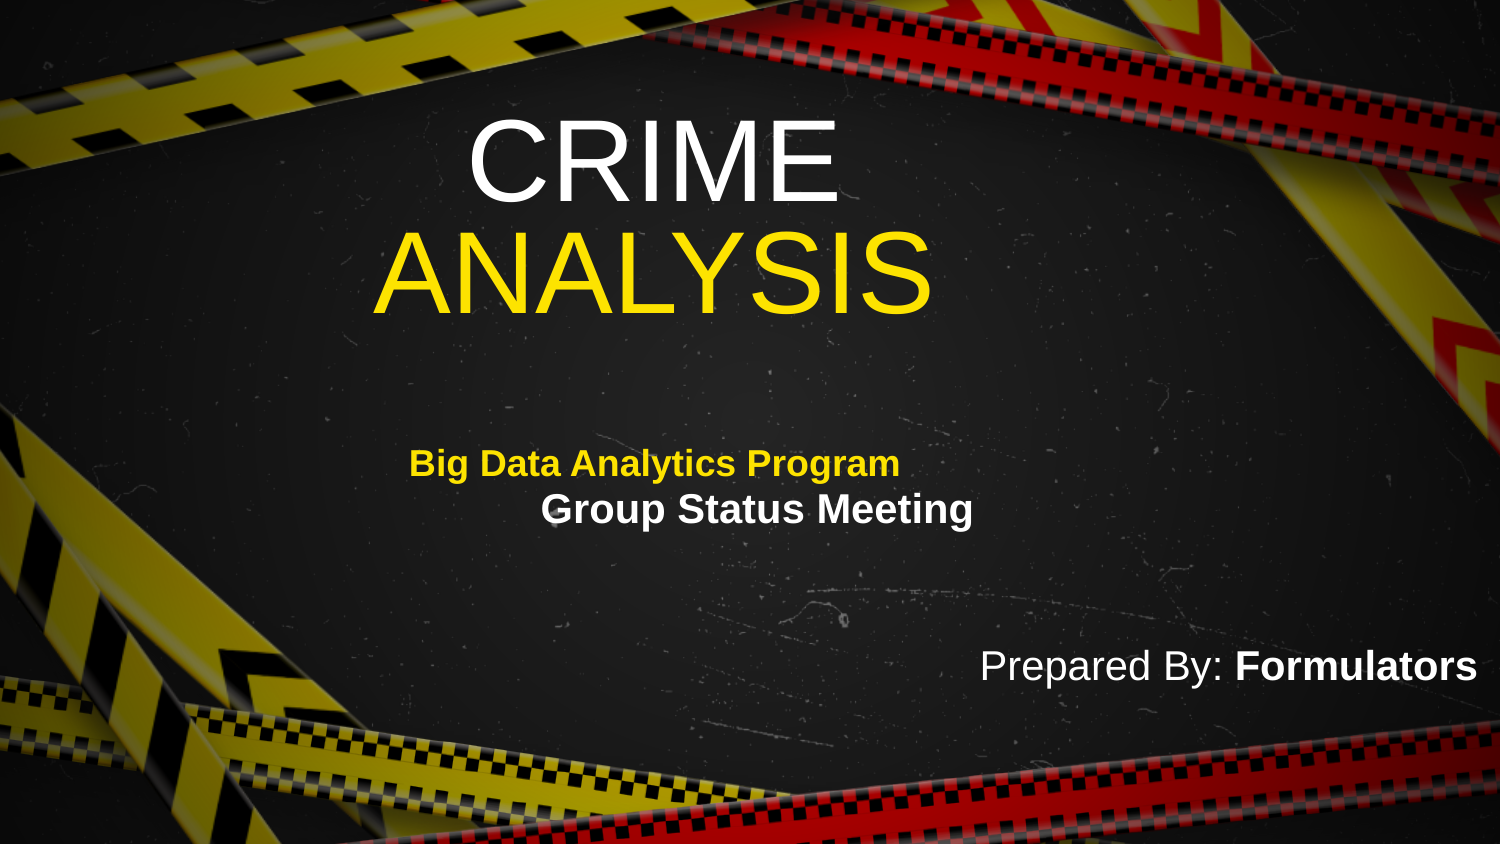

# CRIME ANALYSIS Big Data Analytics Program
Group Status Meeting
Prepared By: Formulators